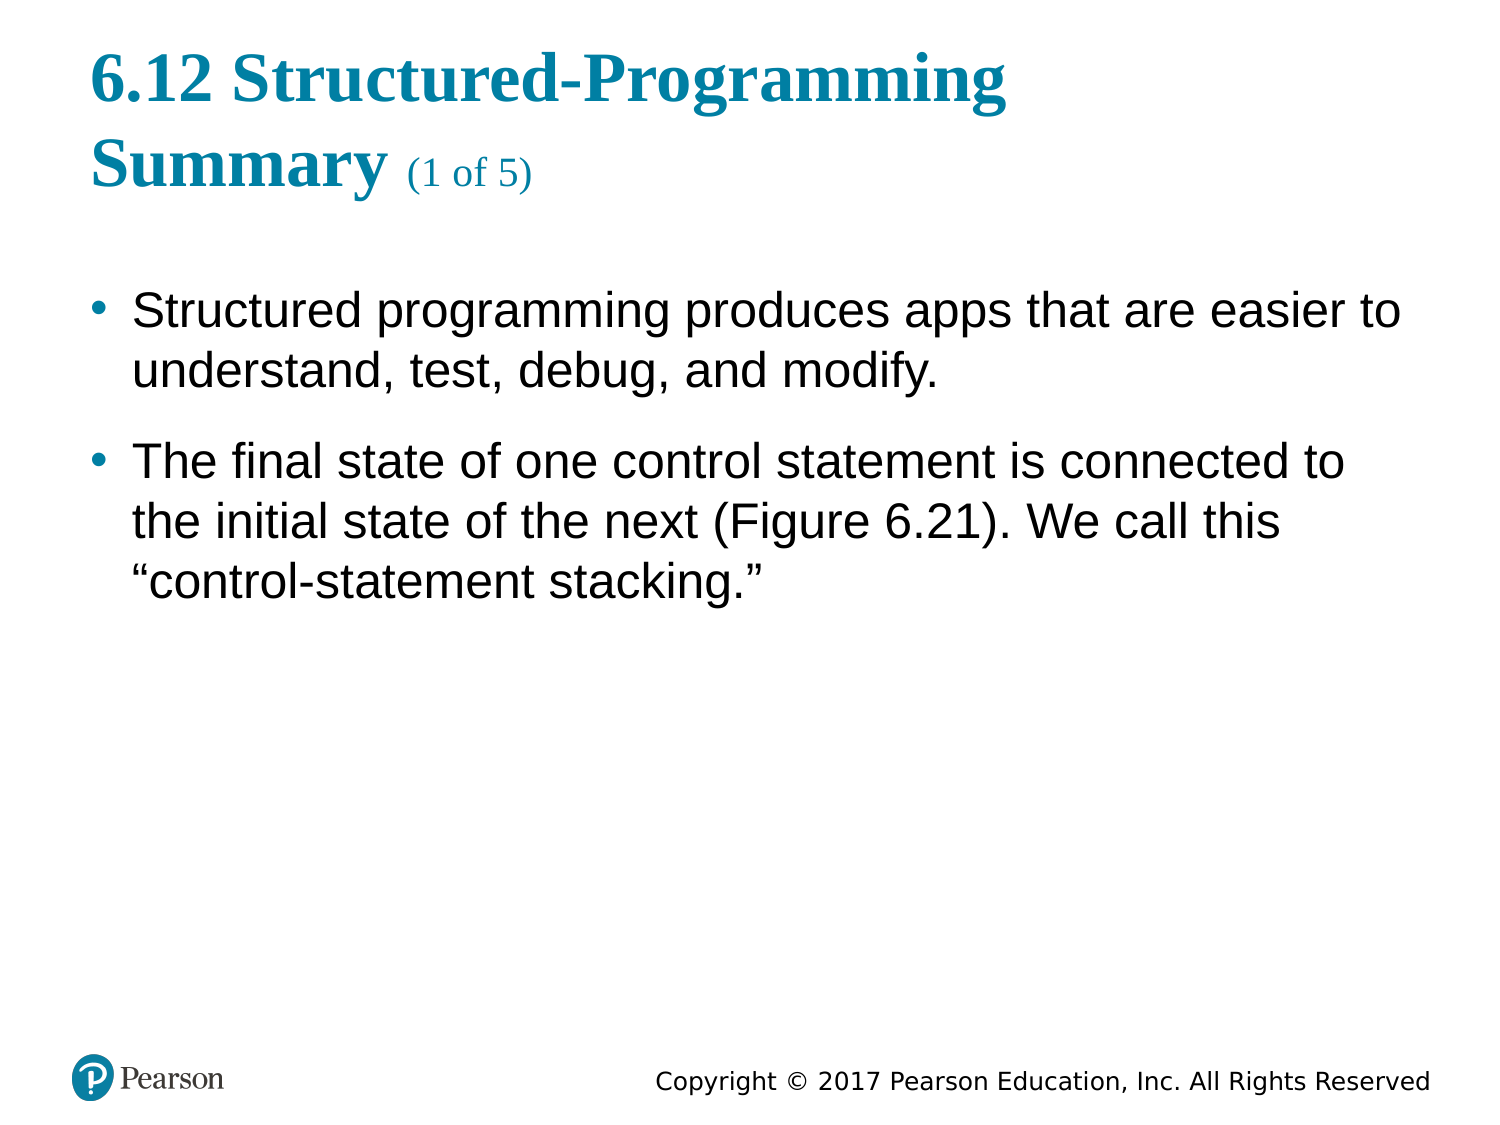

# 6.12 Structured-Programming Summary (1 of 5)
Structured programming produces apps that are easier to understand, test, debug, and modify.
The final state of one control statement is connected to the initial state of the next (Figure 6.21). We call this “control-statement stacking.”